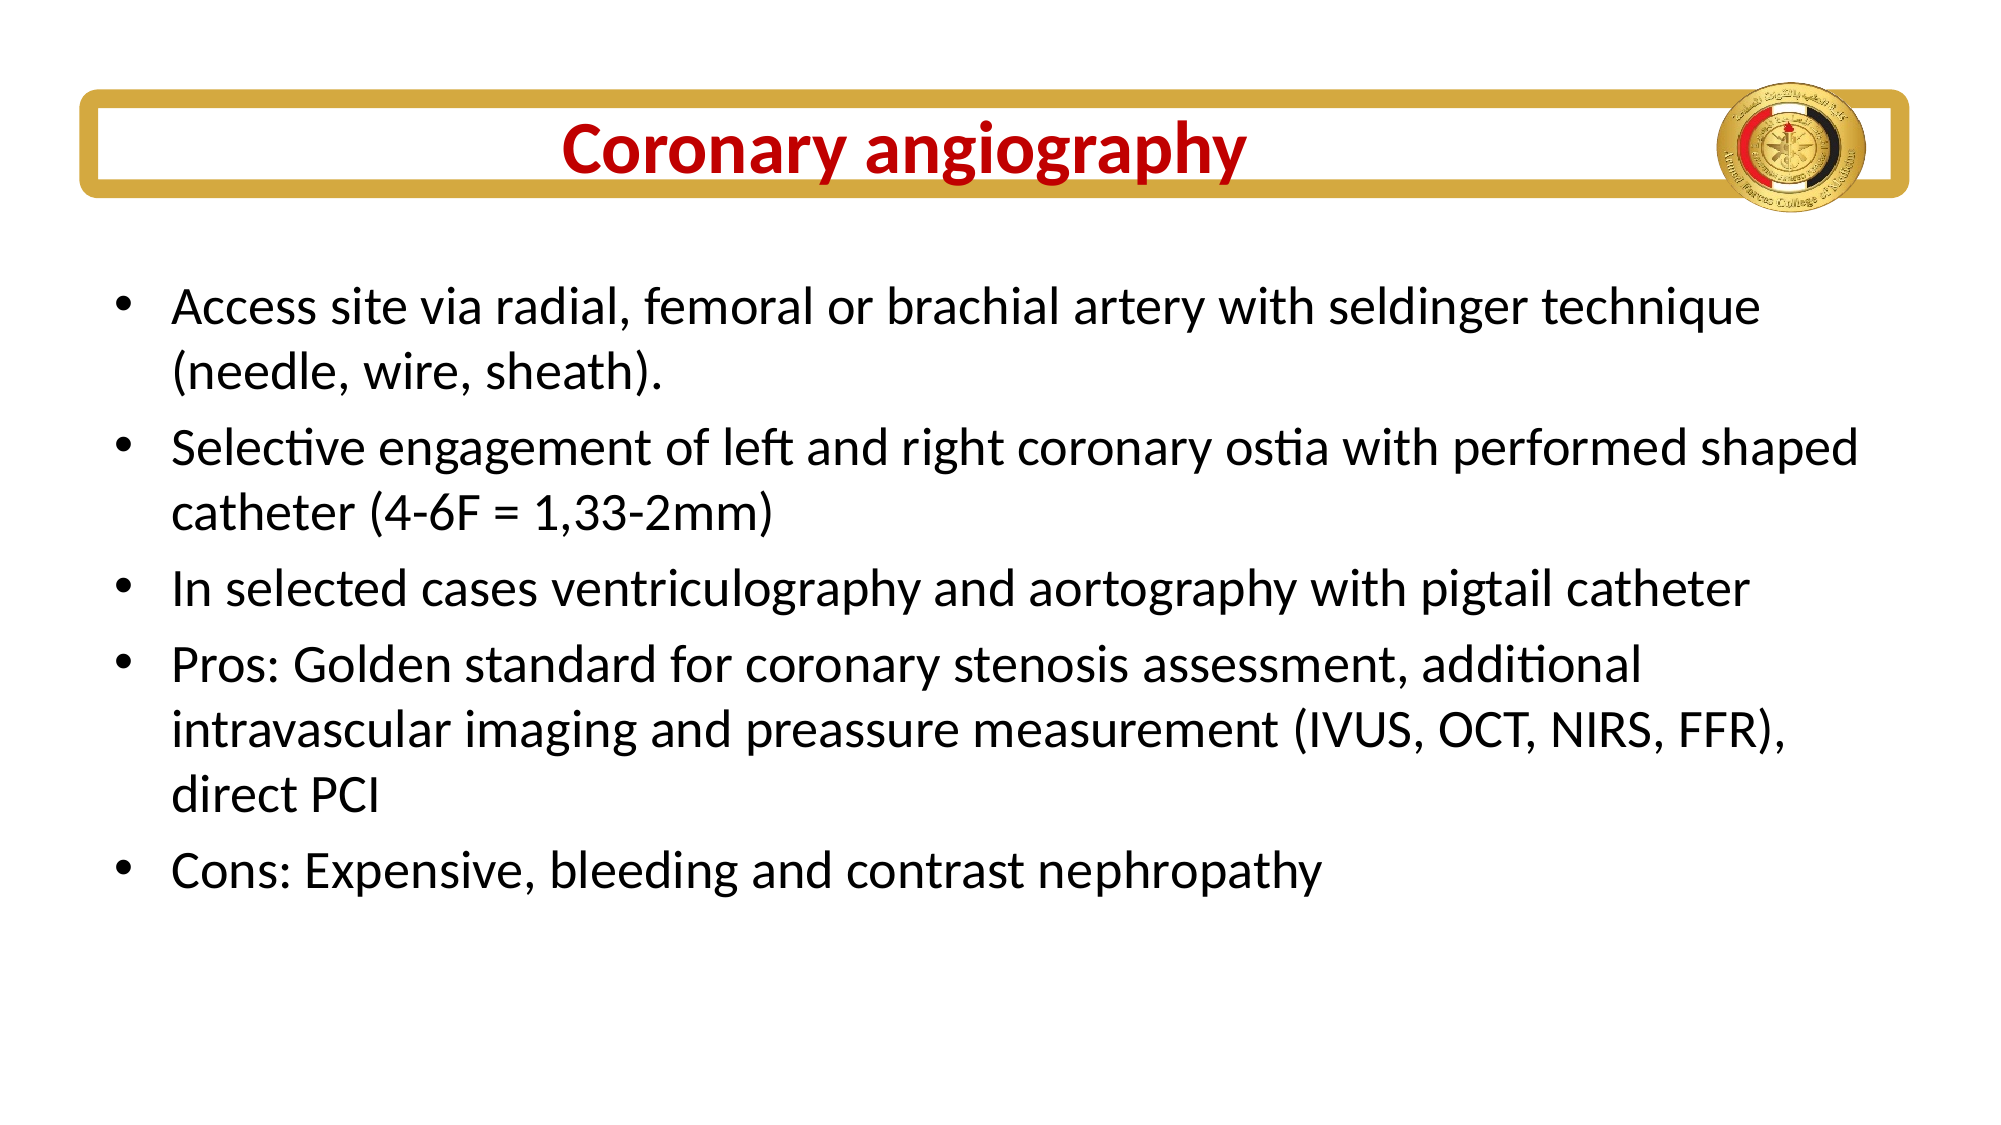

# Coronary angiography
Access site via radial, femoral or brachial artery with seldinger technique (needle, wire, sheath).
Selective engagement of left and right coronary ostia with performed shaped catheter (4-6F = 1,33-2mm)
In selected cases ventriculography and aortography with pigtail catheter
Pros: Golden standard for coronary stenosis assessment, additional intravascular imaging and preassure measurement (IVUS, OCT, NIRS, FFR), direct PCI
Cons: Expensive, bleeding and contrast nephropathy